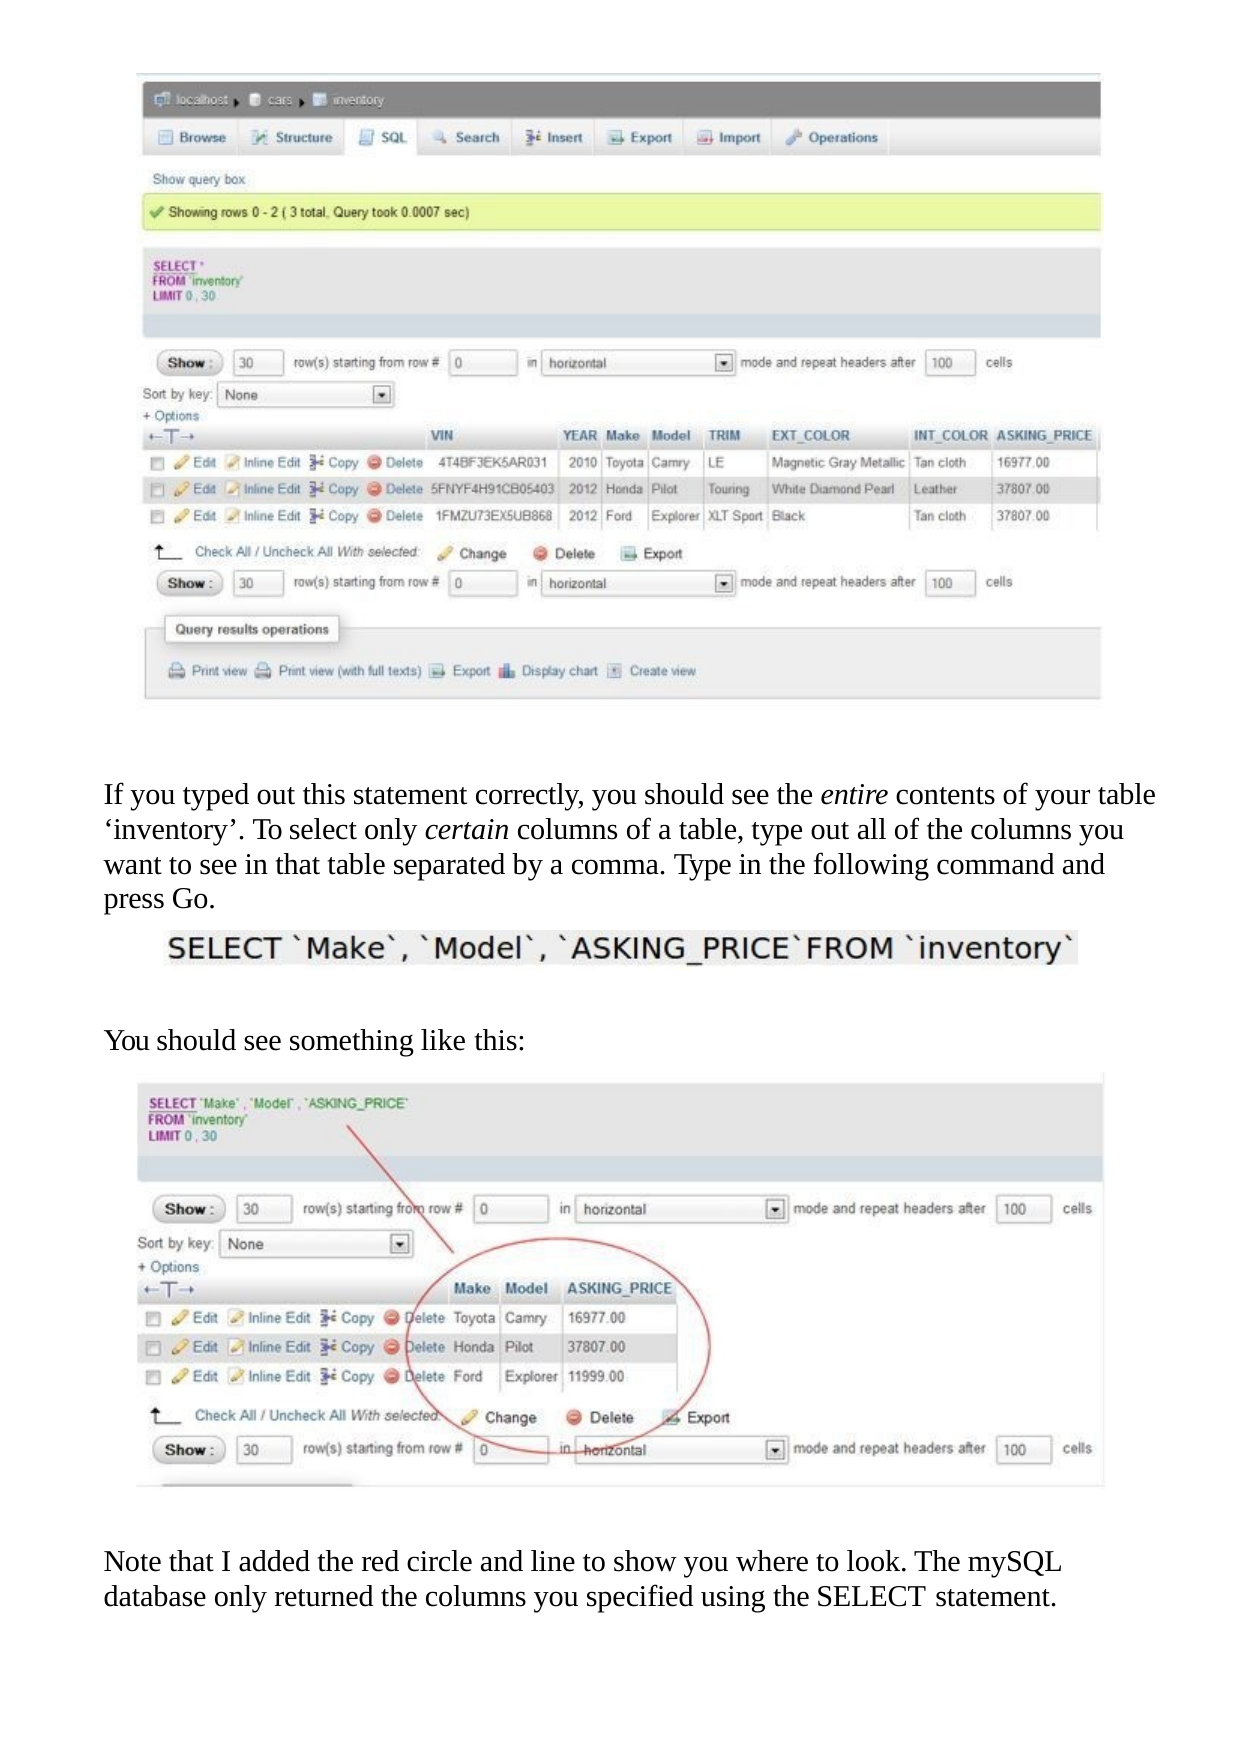

If you typed out this statement correctly, you should see the entire contents of your table  ‘inventory’. To select only certain columns of a table, type out all of the columns you  want to see in that table separated by a comma. Type in the following command and  press Go.

You should see something like this:

Note that I added the red circle and line to show you where to look. The mySQL  database only returned the columns you specified using the SELECT statement.